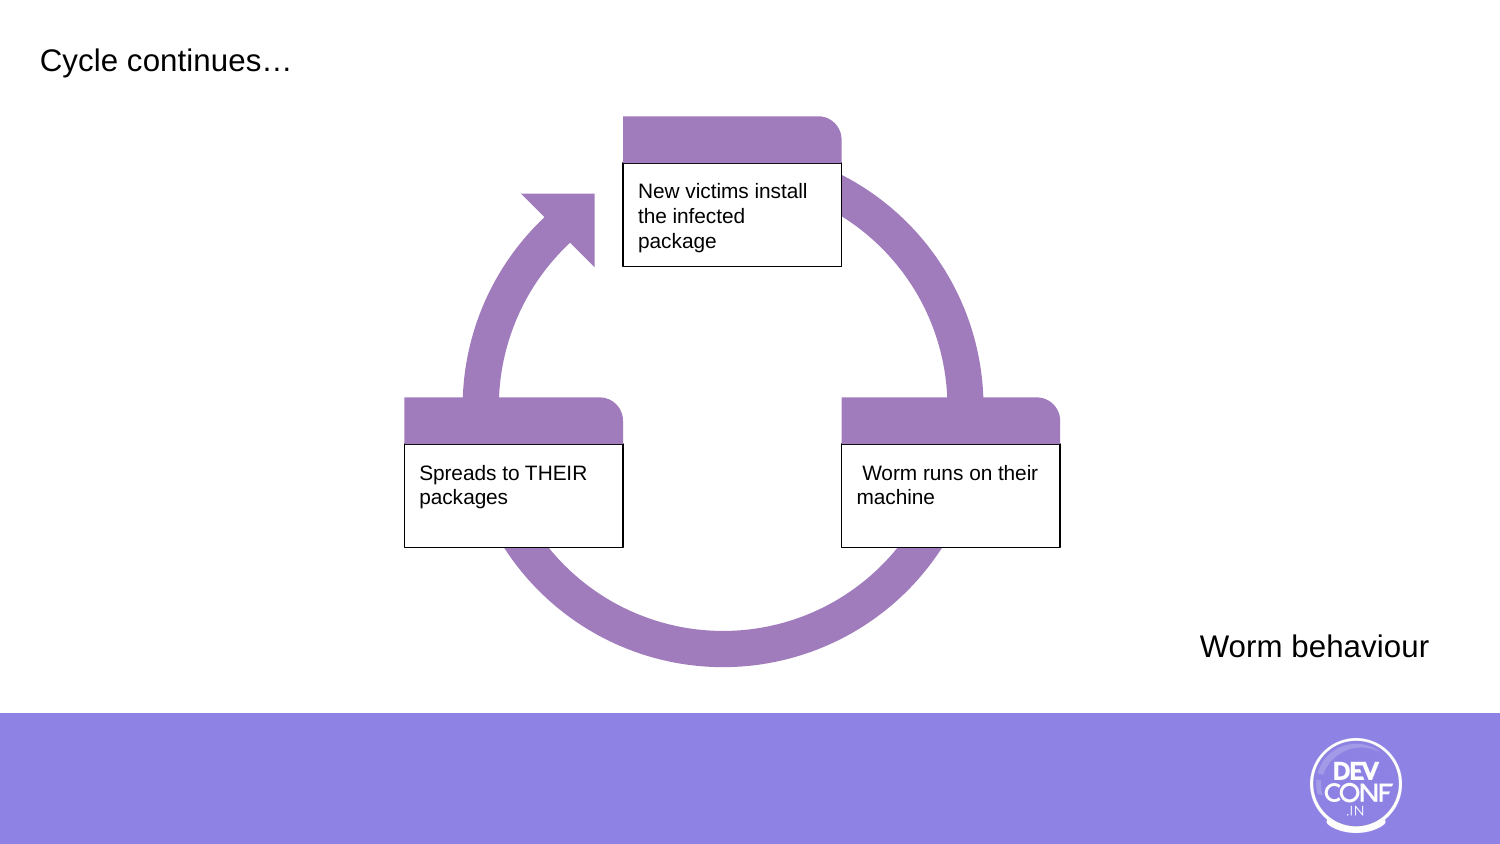

Cycle continues…

New victims install the infected package

Spreads to THEIR packages

 Worm runs on their machine
Worm behaviour